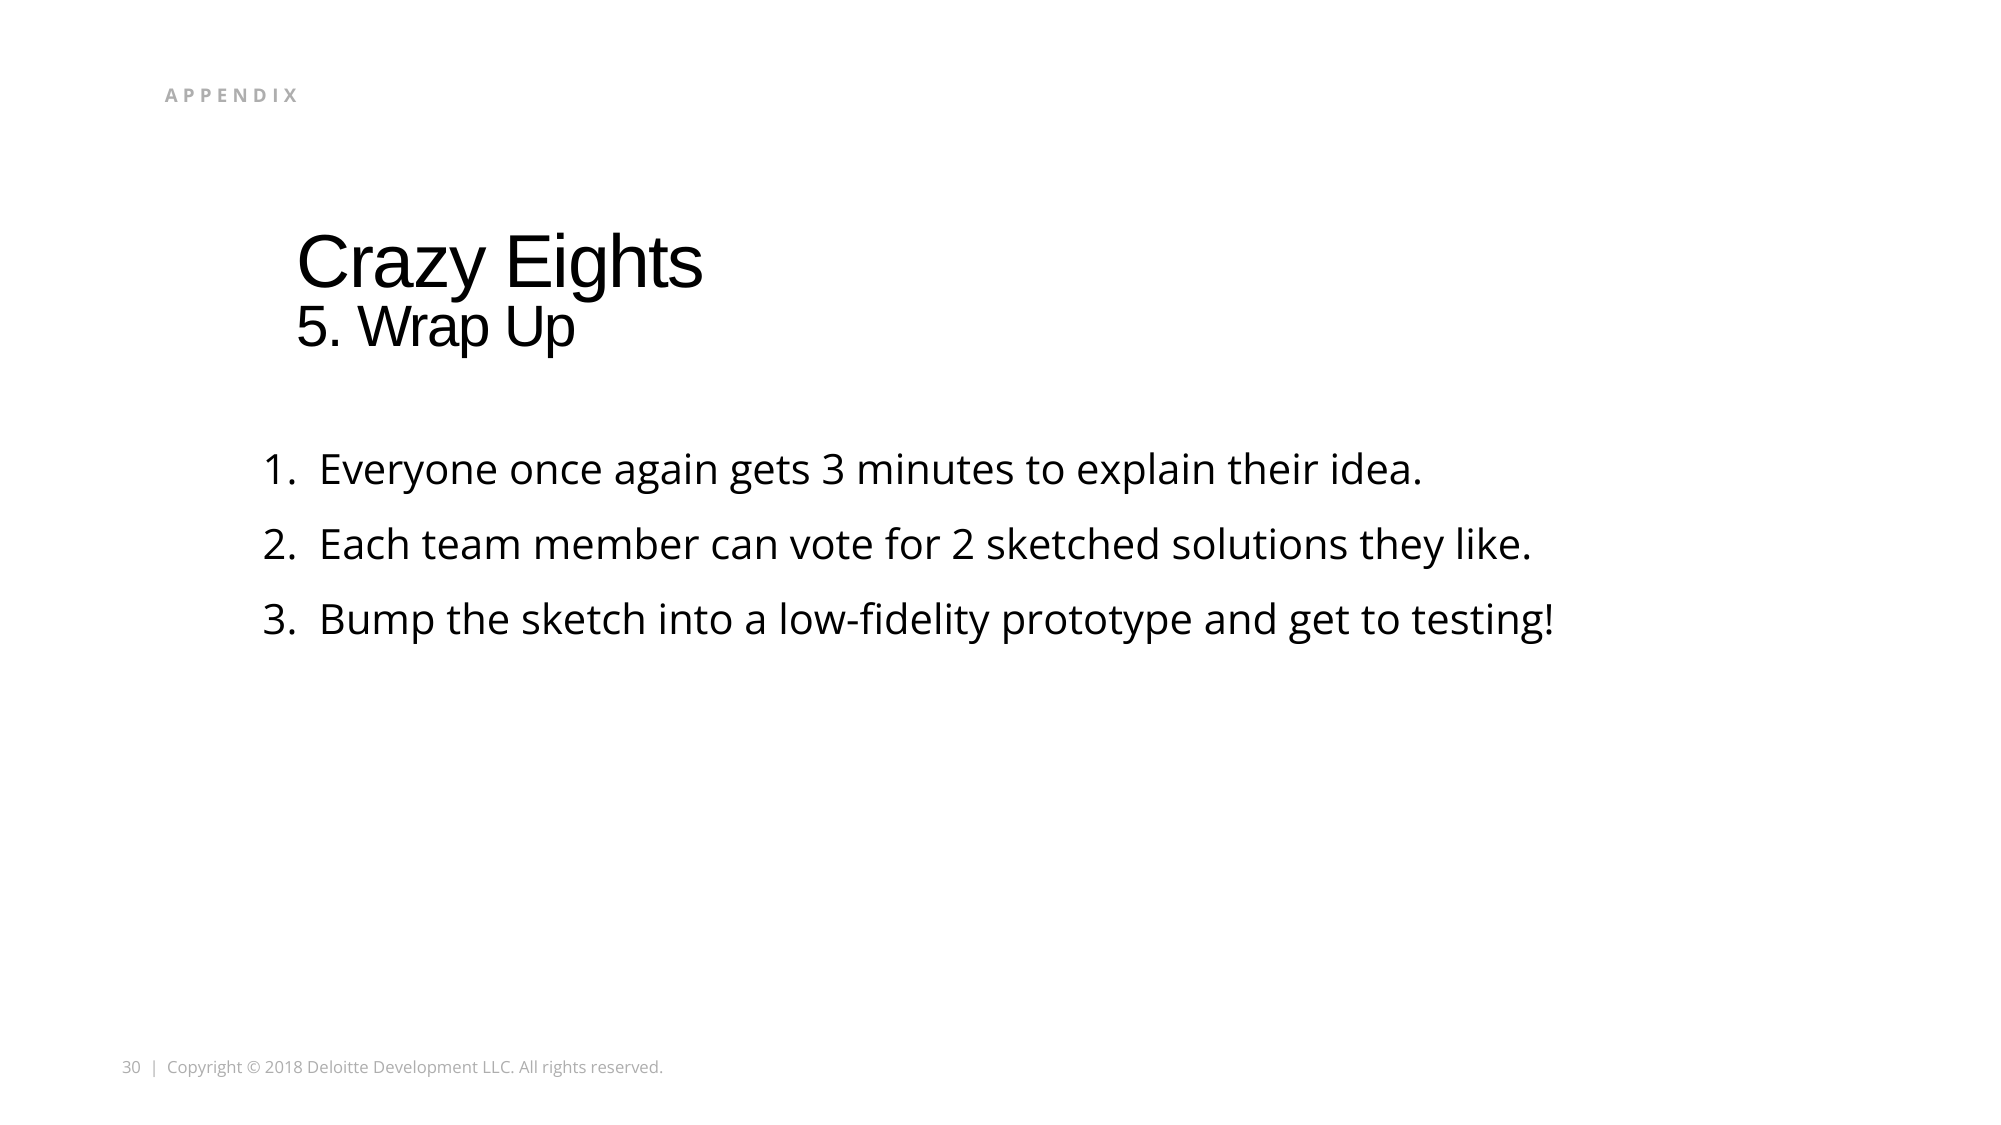

Appendix

# Crazy Eights 5. Wrap Up
Everyone once again gets 3 minutes to explain their idea.
Each team member can vote for 2 sketched solutions they like.
Bump the sketch into a low-fidelity prototype and get to testing!